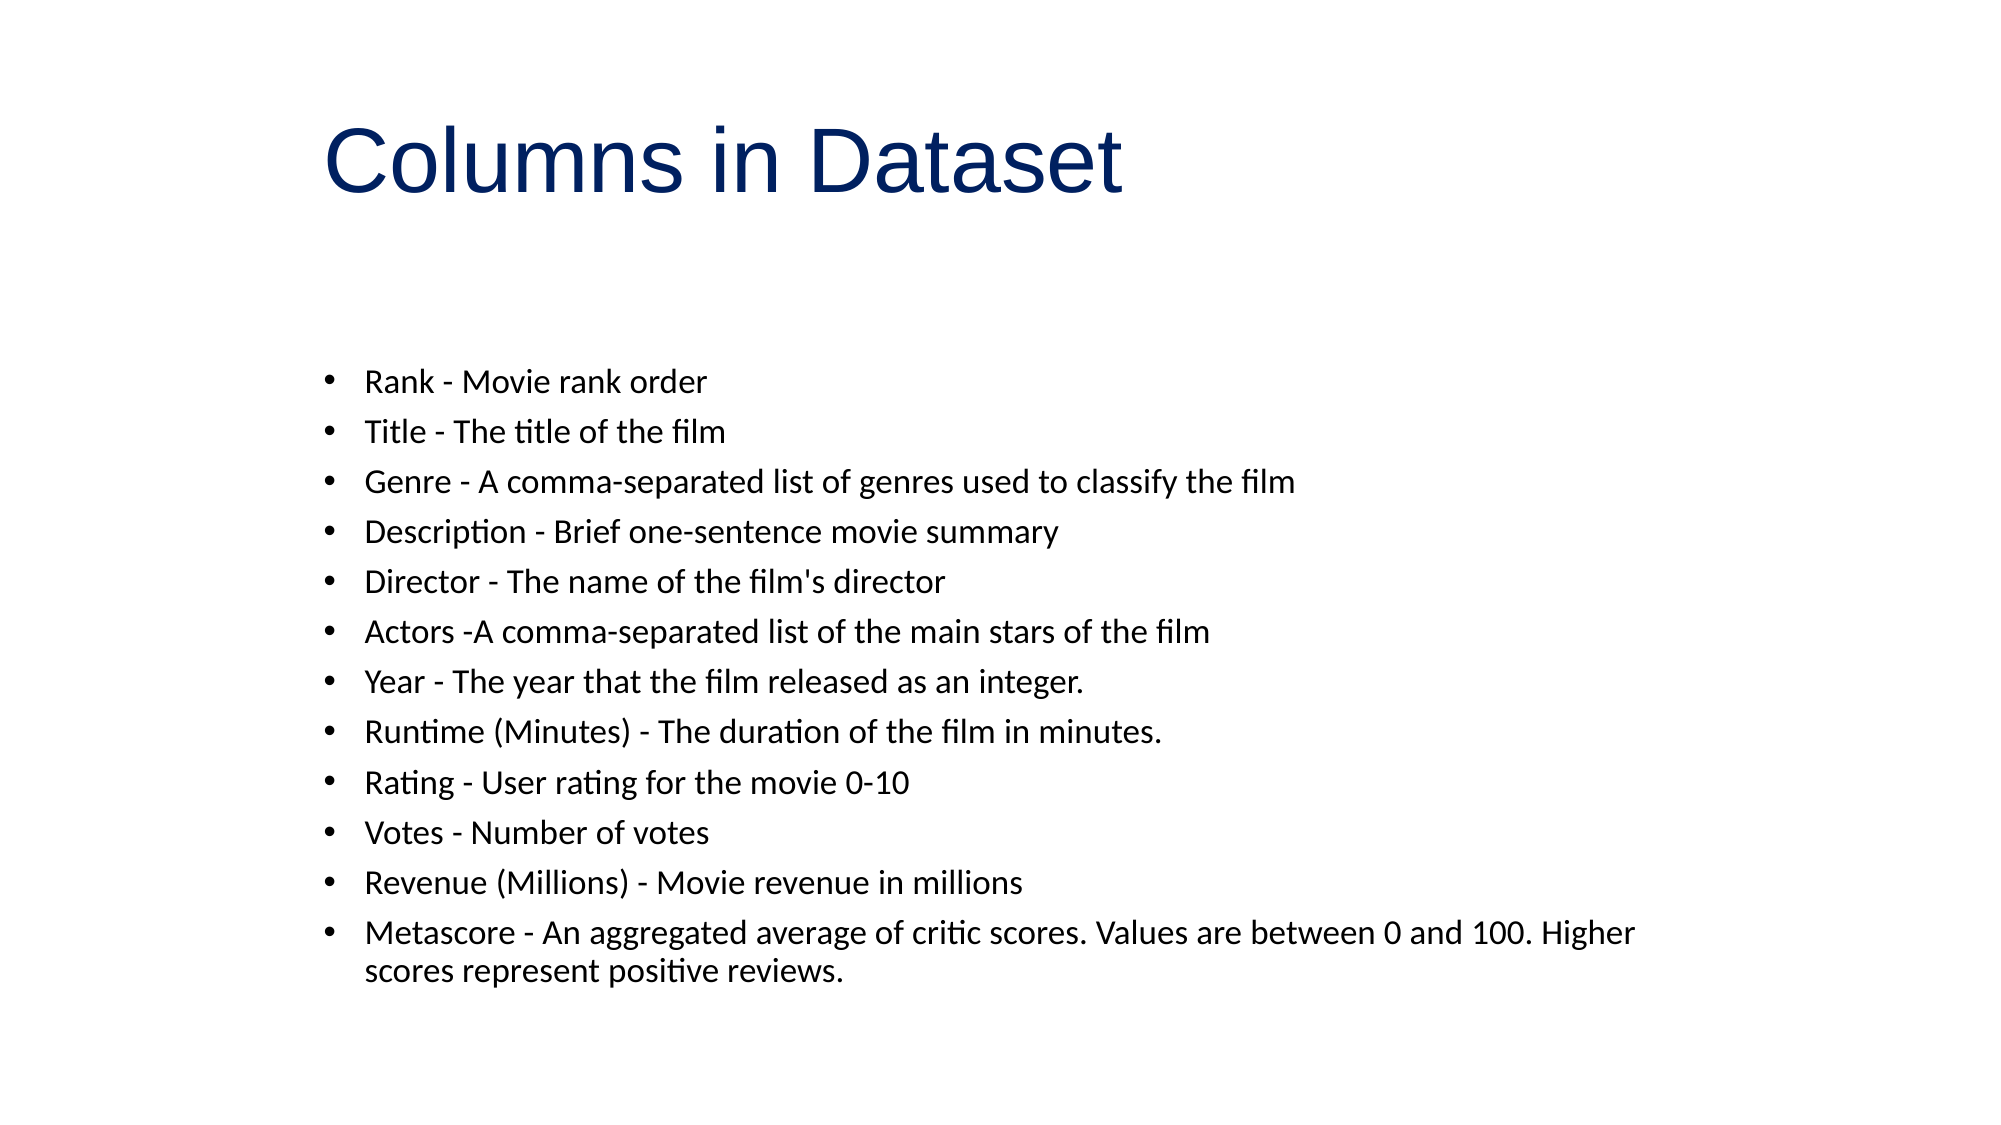

# Columns in Dataset

Rank - Movie rank order
Title - The title of the film
Genre - A comma-separated list of genres used to classify the film
Description - Brief one-sentence movie summary
Director - The name of the film's director
Actors -A comma-separated list of the main stars of the film
Year - The year that the film released as an integer.
Runtime (Minutes) - The duration of the film in minutes.
Rating - User rating for the movie 0-10
Votes - Number of votes
Revenue (Millions) - Movie revenue in millions
Metascore - An aggregated average of critic scores. Values are between 0 and 100. Higher scores represent positive reviews.